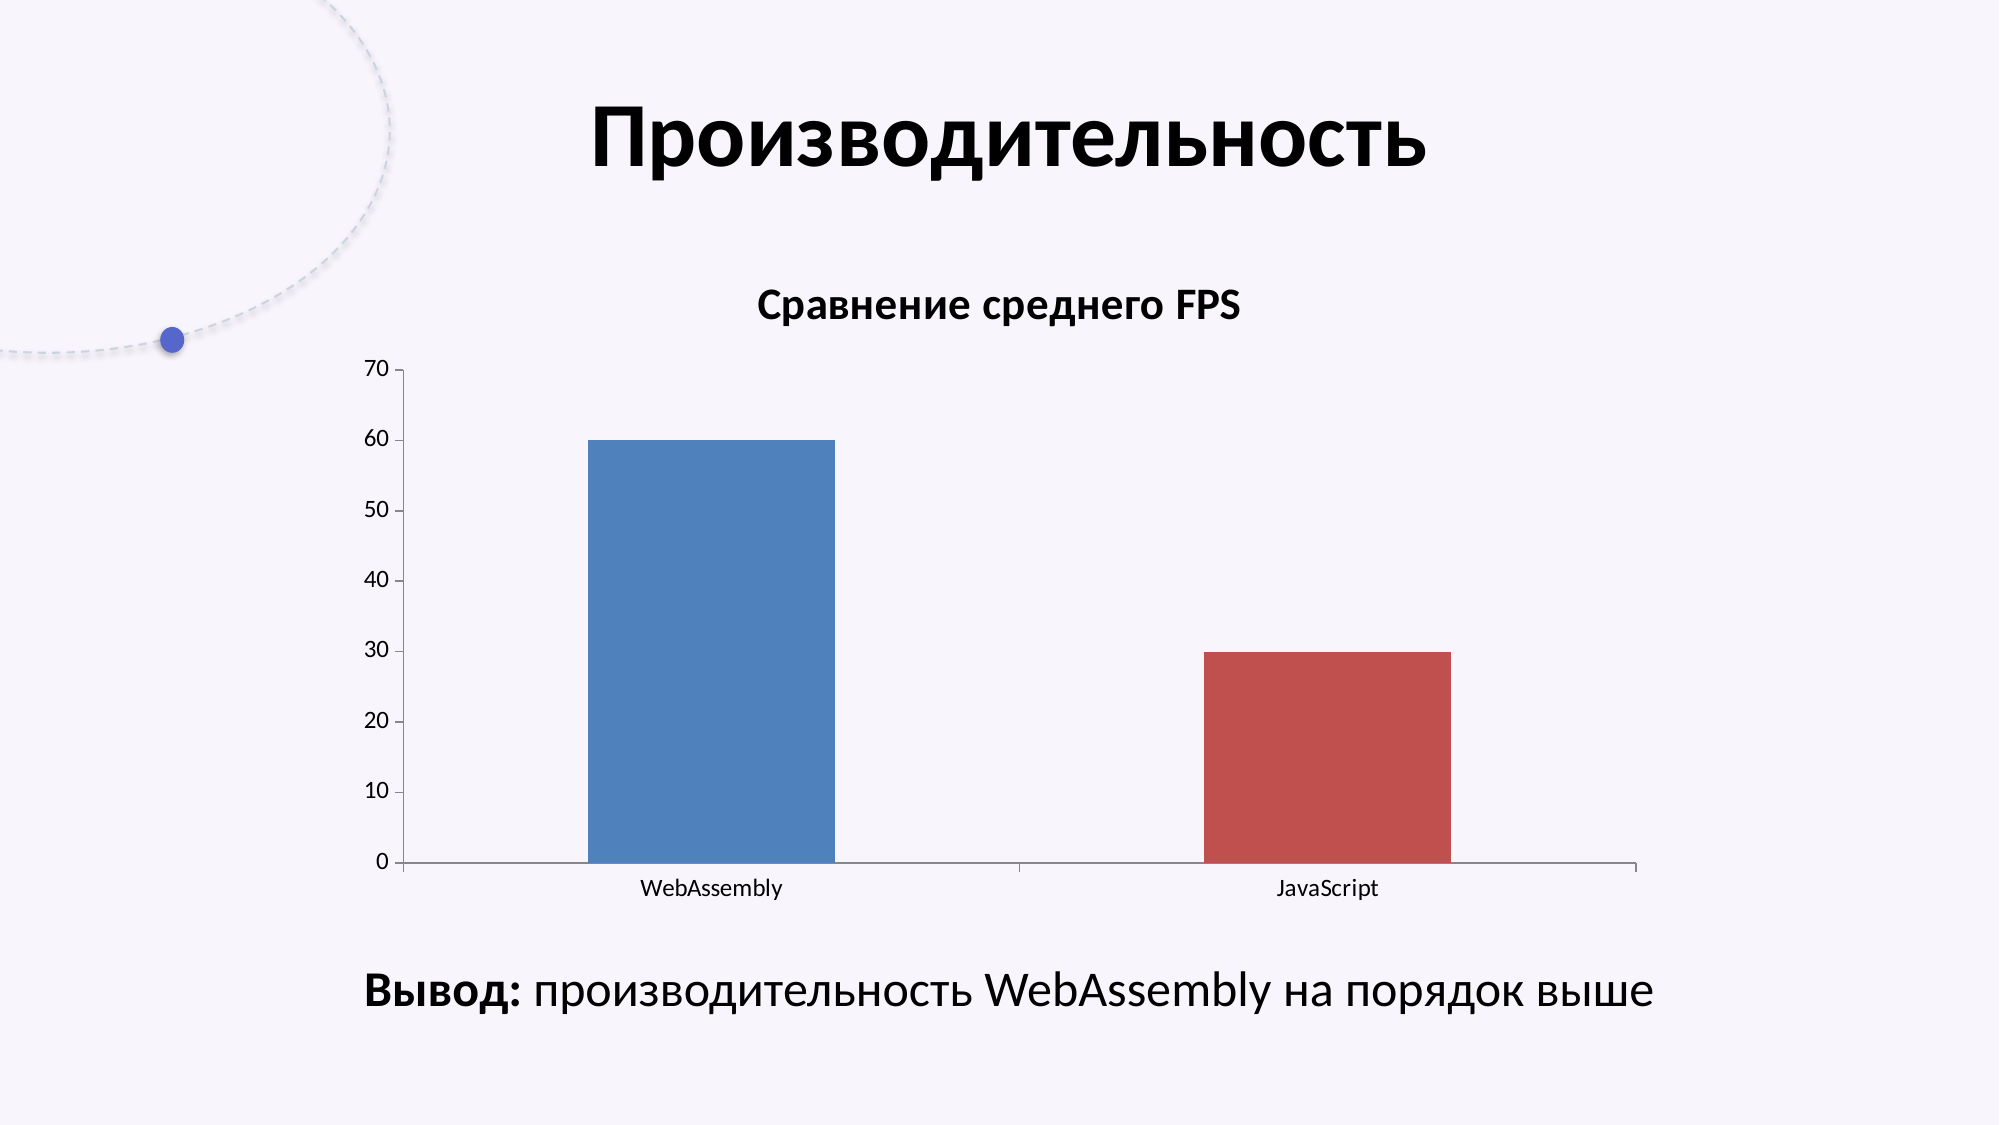

Производительность

### Chart: Сравнение среднего FPS

| Category | Средняя частота кадров (FPS) |
|---|---|
| WebAssembly | 60.0 |
| JavaScript | 30.0 |
Вывод: производительность WebAssembly на порядок выше